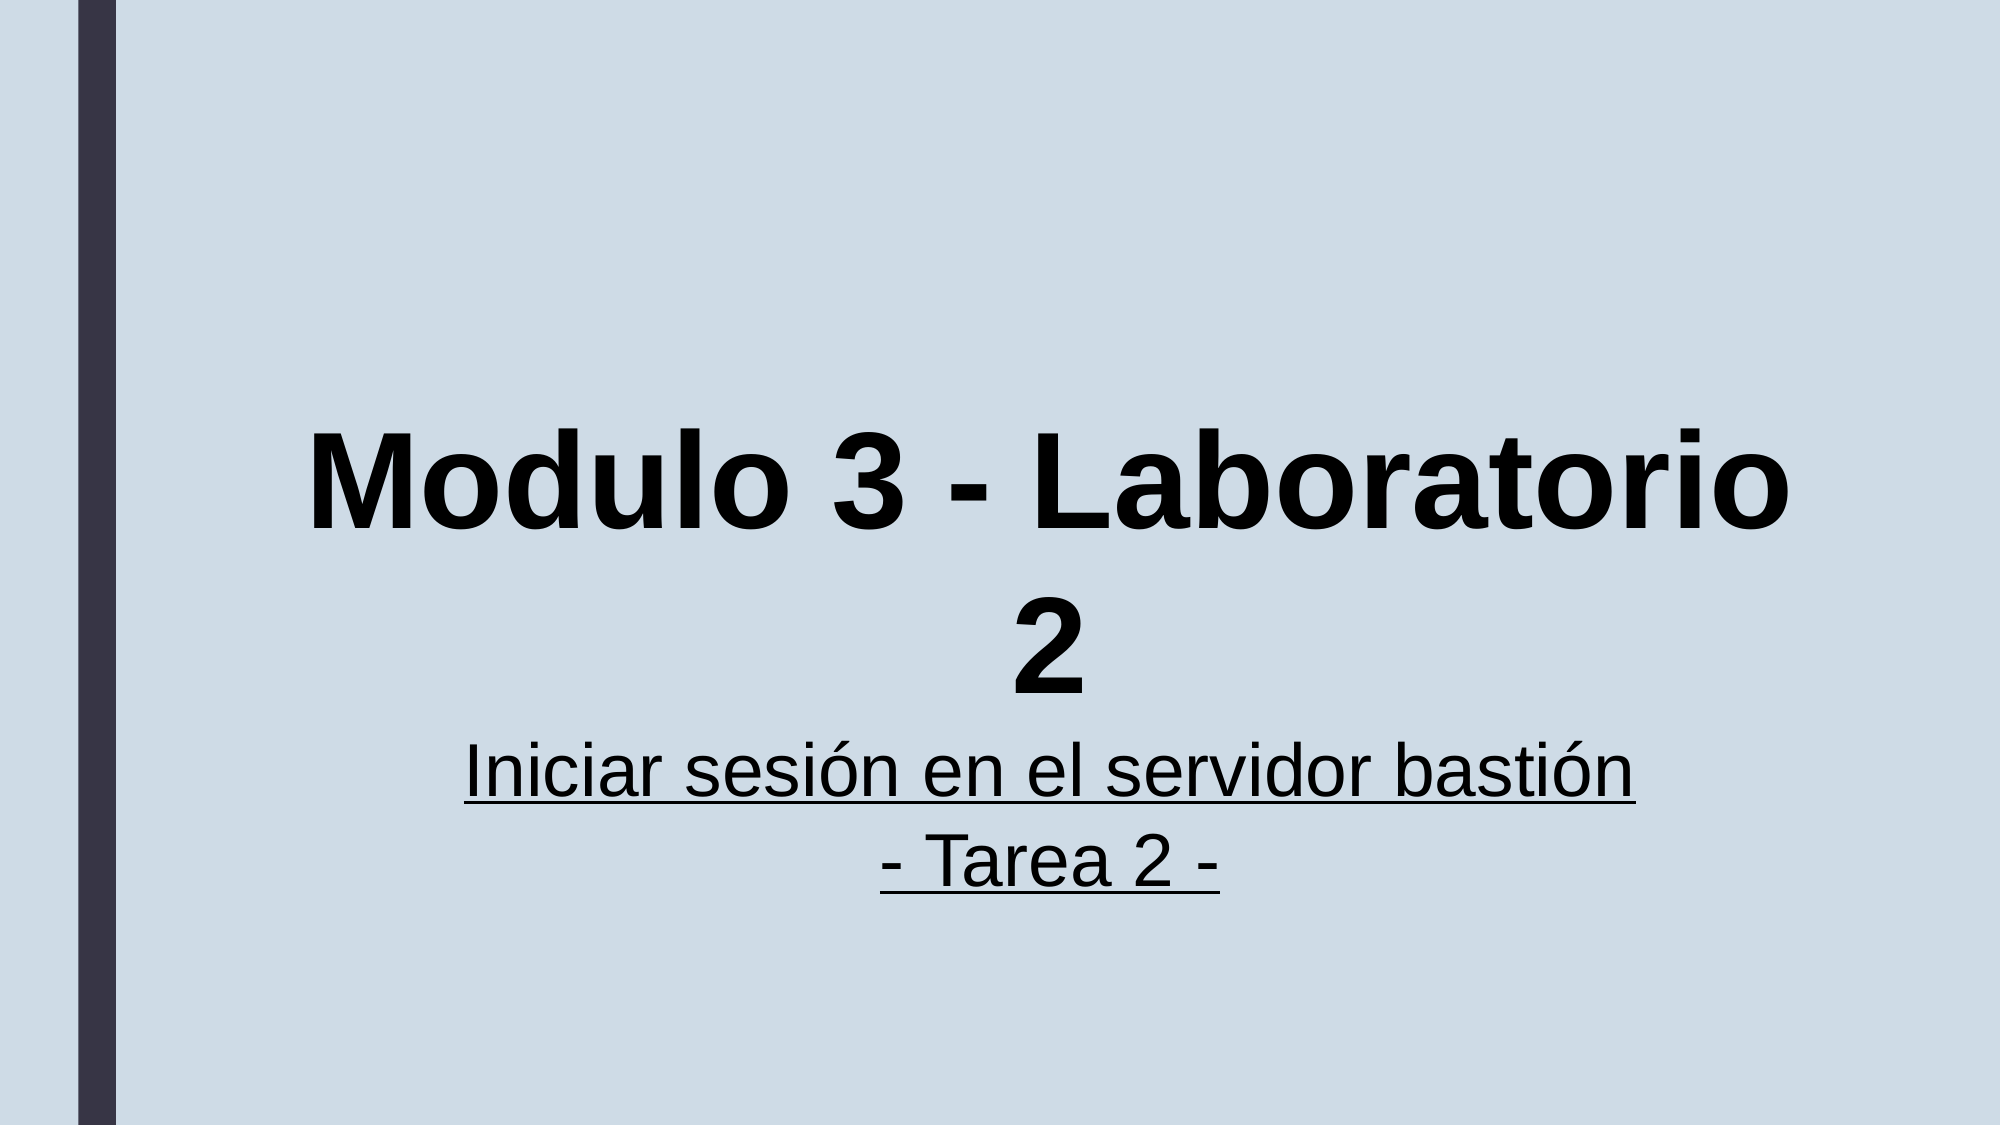

Modulo 3 - Laboratorio 2
Iniciar sesión en el servidor bastión
- Tarea 2 -